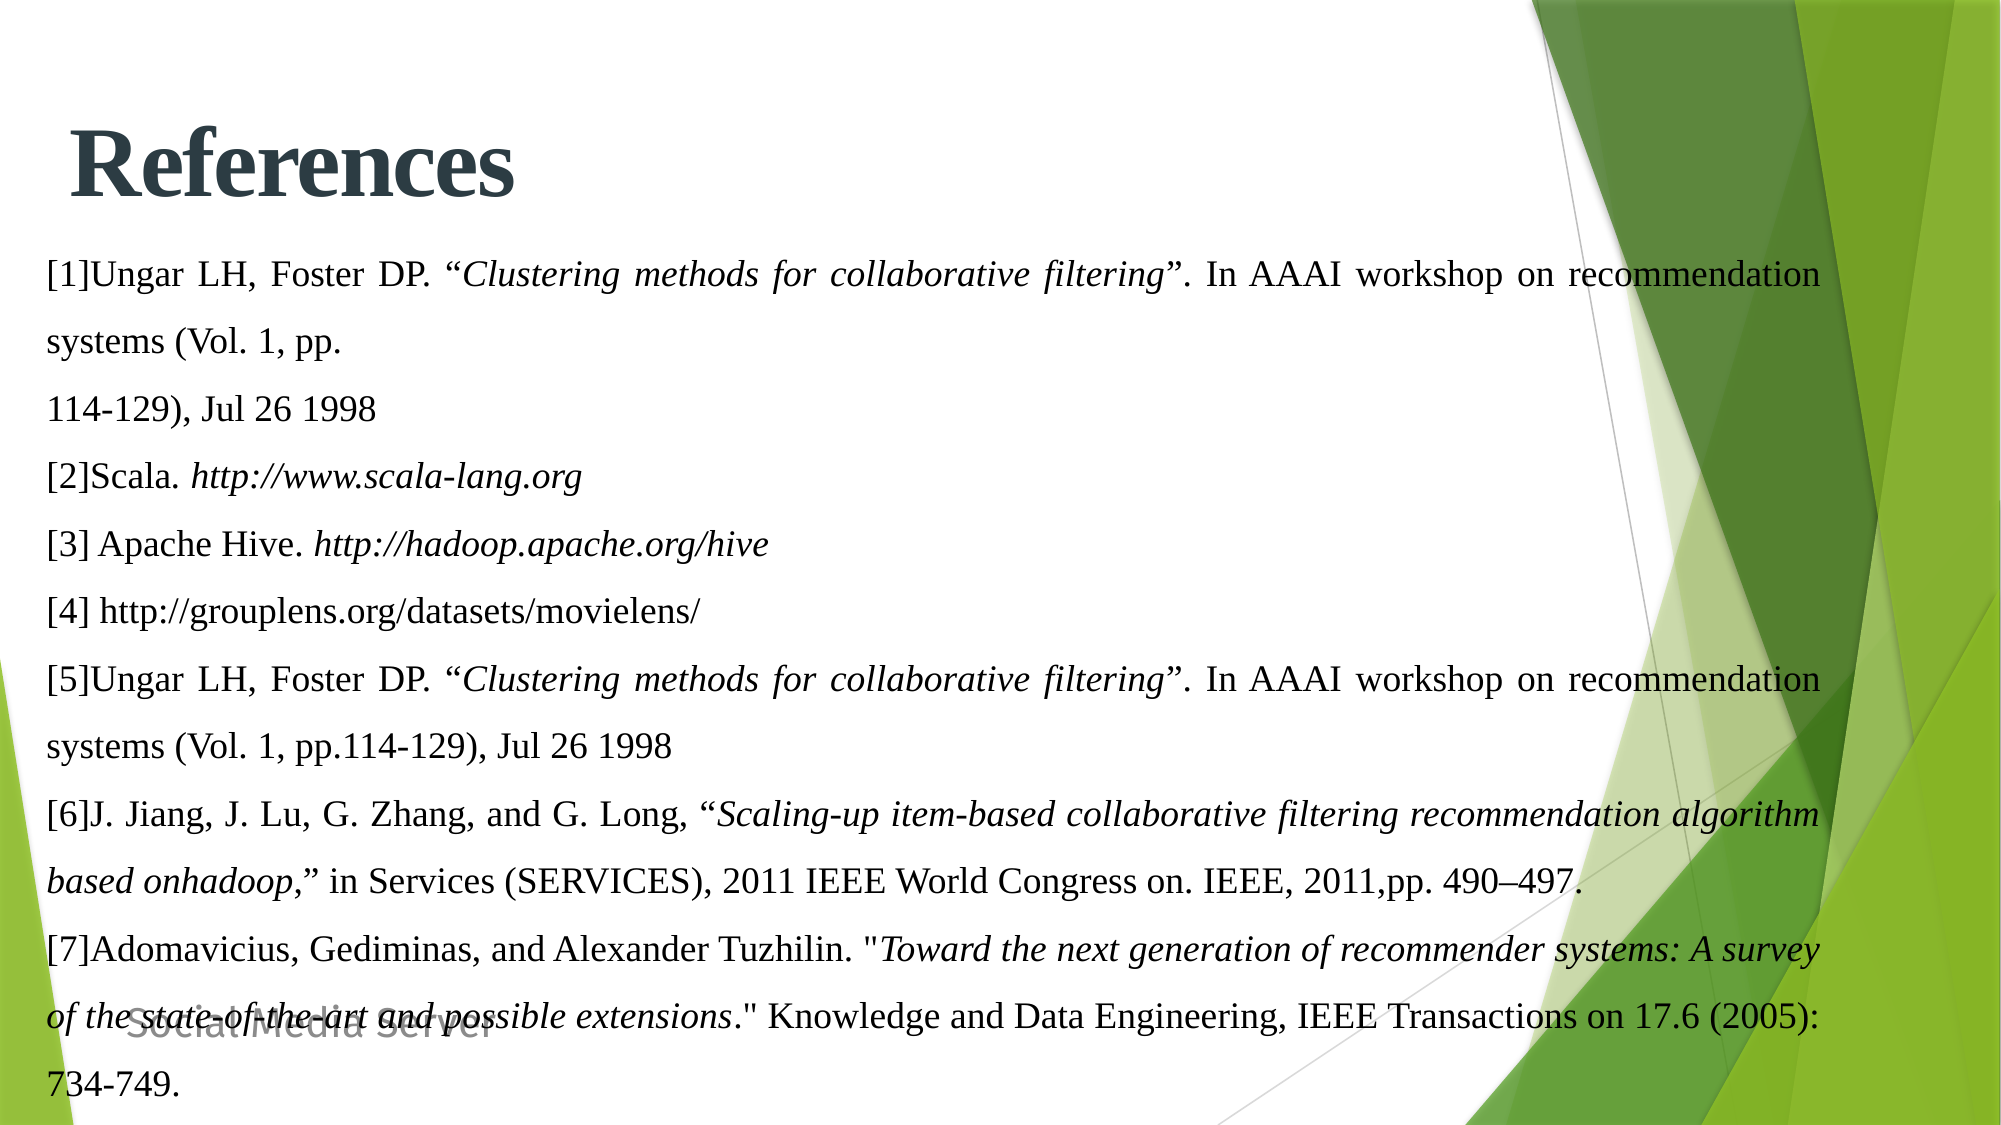

References
[1]Ungar LH, Foster DP. “Clustering methods for collaborative filtering”. In AAAI workshop on recommendation systems (Vol. 1, pp.
114-129), Jul 26 1998
[2]Scala. http://www.scala-lang.org
[3] Apache Hive. http://hadoop.apache.org/hive
[4] http://grouplens.org/datasets/movielens/
[5]Ungar LH, Foster DP. “Clustering methods for collaborative filtering”. In AAAI workshop on recommendation systems (Vol. 1, pp.114-129), Jul 26 1998
[6]J. Jiang, J. Lu, G. Zhang, and G. Long, “Scaling-up item-based collaborative filtering recommendation algorithm based onhadoop,” in Services (SERVICES), 2011 IEEE World Congress on. IEEE, 2011,pp. 490–497.
[7]Adomavicius, Gediminas, and Alexander Tuzhilin. "Toward the next generation of recommender systems: A survey of the state-of-the-art and possible extensions." Knowledge and Data Engineering, IEEE Transactions on 17.6 (2005): 734-749.
Social Media Server